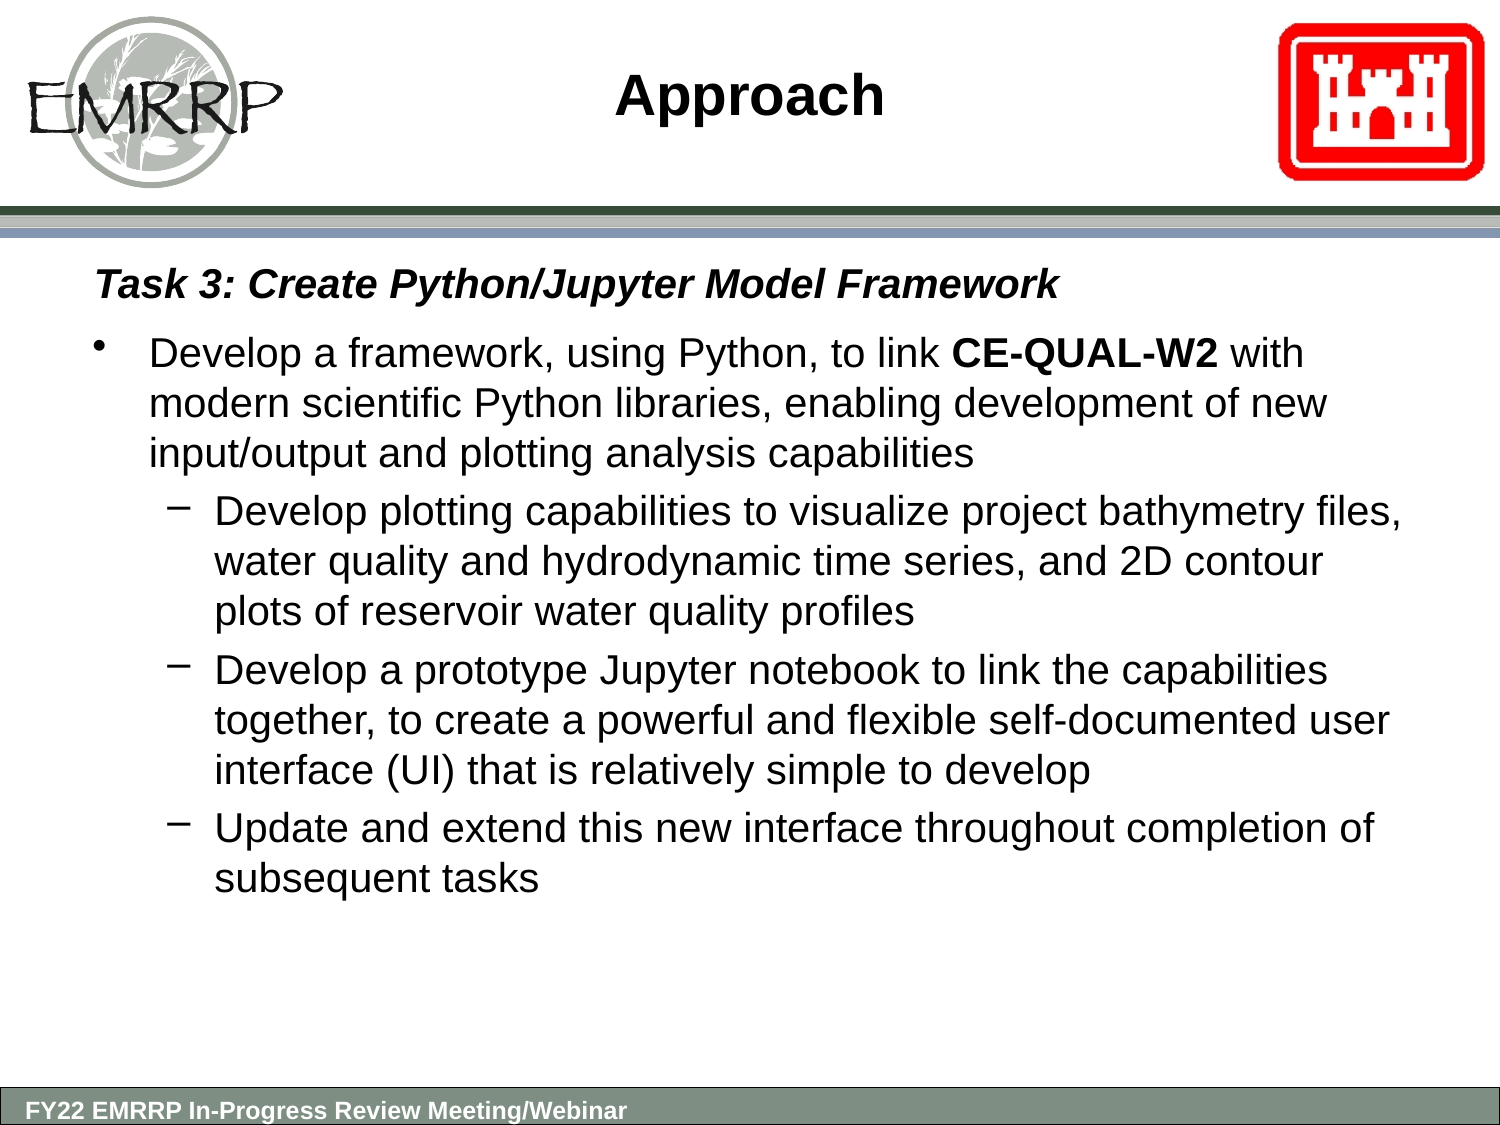

# Approach
Task 3: Create Python/Jupyter Model Framework
Develop a framework, using Python, to link CE-QUAL-W2 with modern scientific Python libraries, enabling development of new input/output and plotting analysis capabilities
Develop plotting capabilities to visualize project bathymetry files, water quality and hydrodynamic time series, and 2D contour plots of reservoir water quality profiles
Develop a prototype Jupyter notebook to link the capabilities together, to create a powerful and flexible self-documented user interface (UI) that is relatively simple to develop
Update and extend this new interface throughout completion of subsequent tasks